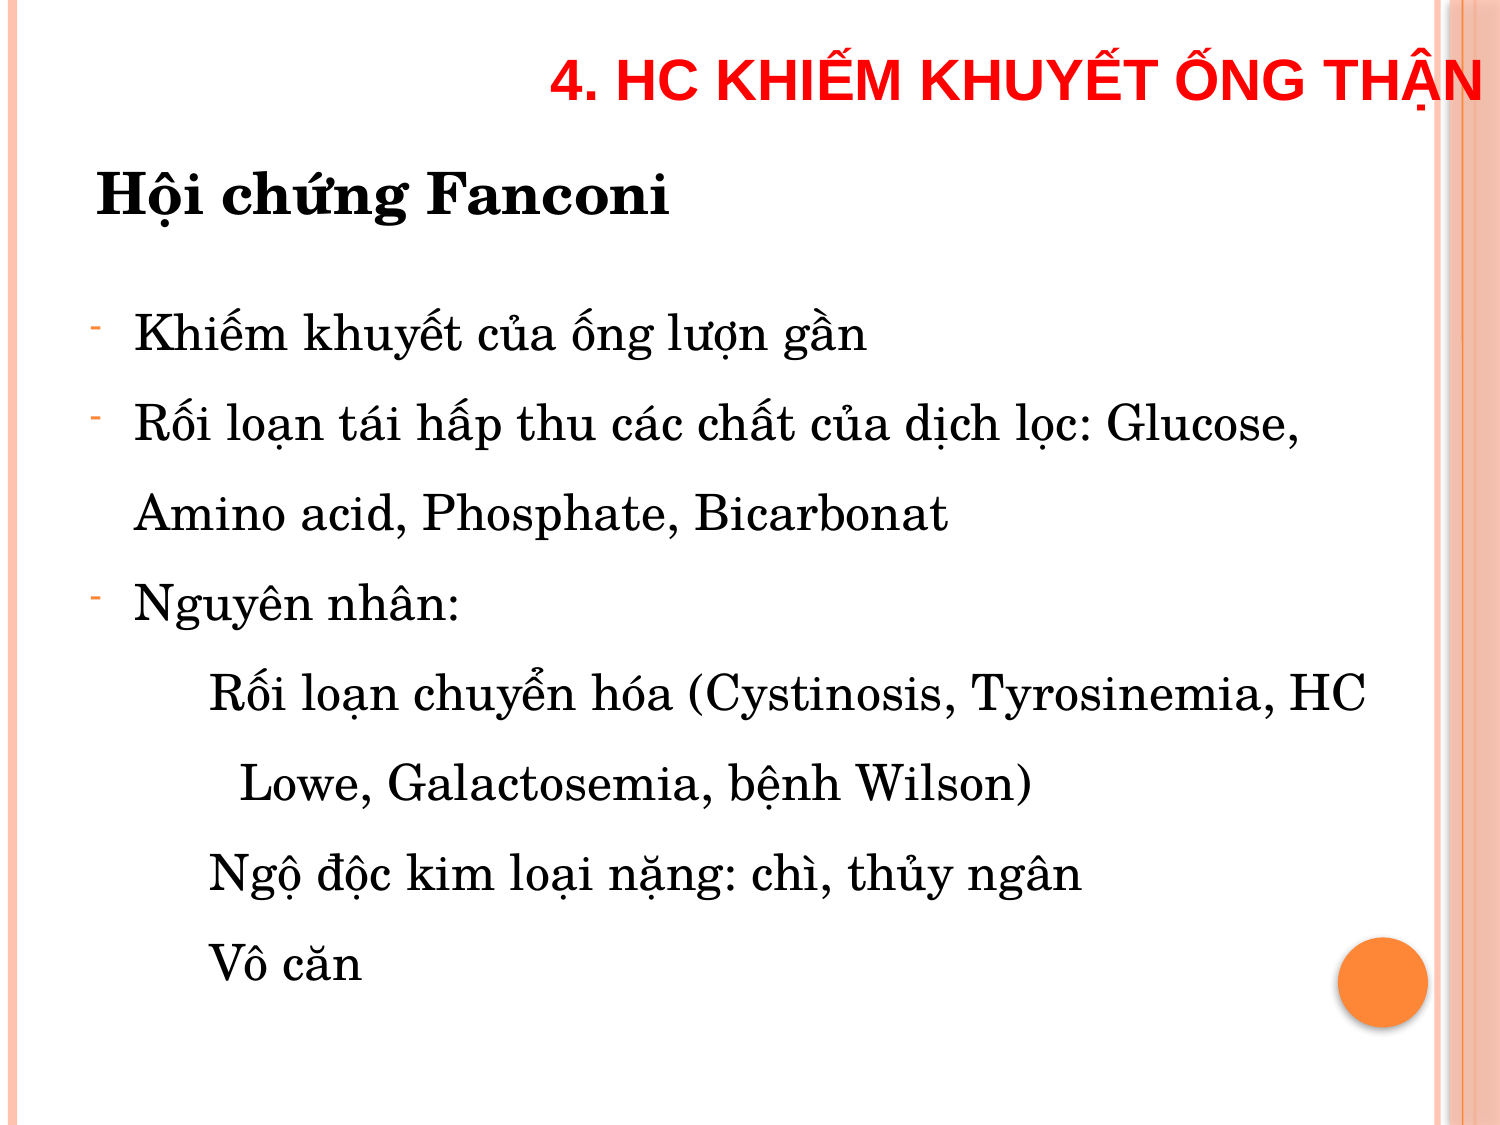

4. HC KHIẾM KHUYẾT ỐNG THẬN
Hội chứng Fanconi
Khiếm khuyết của ống lượn gần
Rối loạn tái hấp thu các chất của dịch lọc: Glucose, Amino acid, Phosphate, Bicarbonat
Nguyên nhân:
Rối loạn chuyển hóa (Cystinosis, Tyrosinemia, HC Lowe, Galactosemia, bệnh Wilson)
Ngộ độc kim loại nặng: chì, thủy ngân
Vô căn